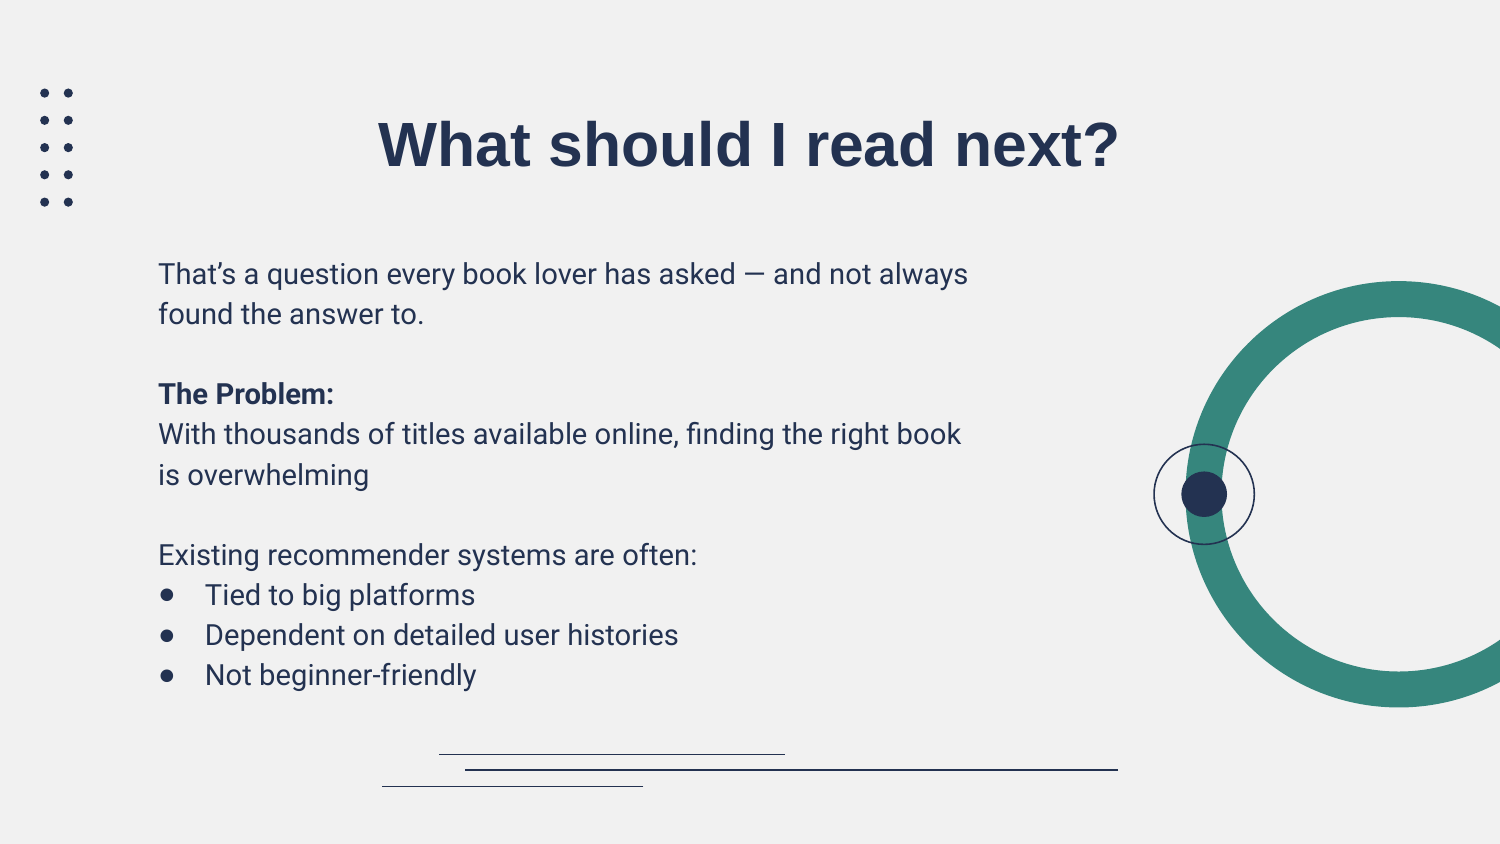

# What should I read next?
That’s a question every book lover has asked — and not always found the answer to.

The Problem:
With thousands of titles available online, finding the right book is overwhelming

Existing recommender systems are often:
Tied to big platforms
Dependent on detailed user histories
Not beginner-friendly